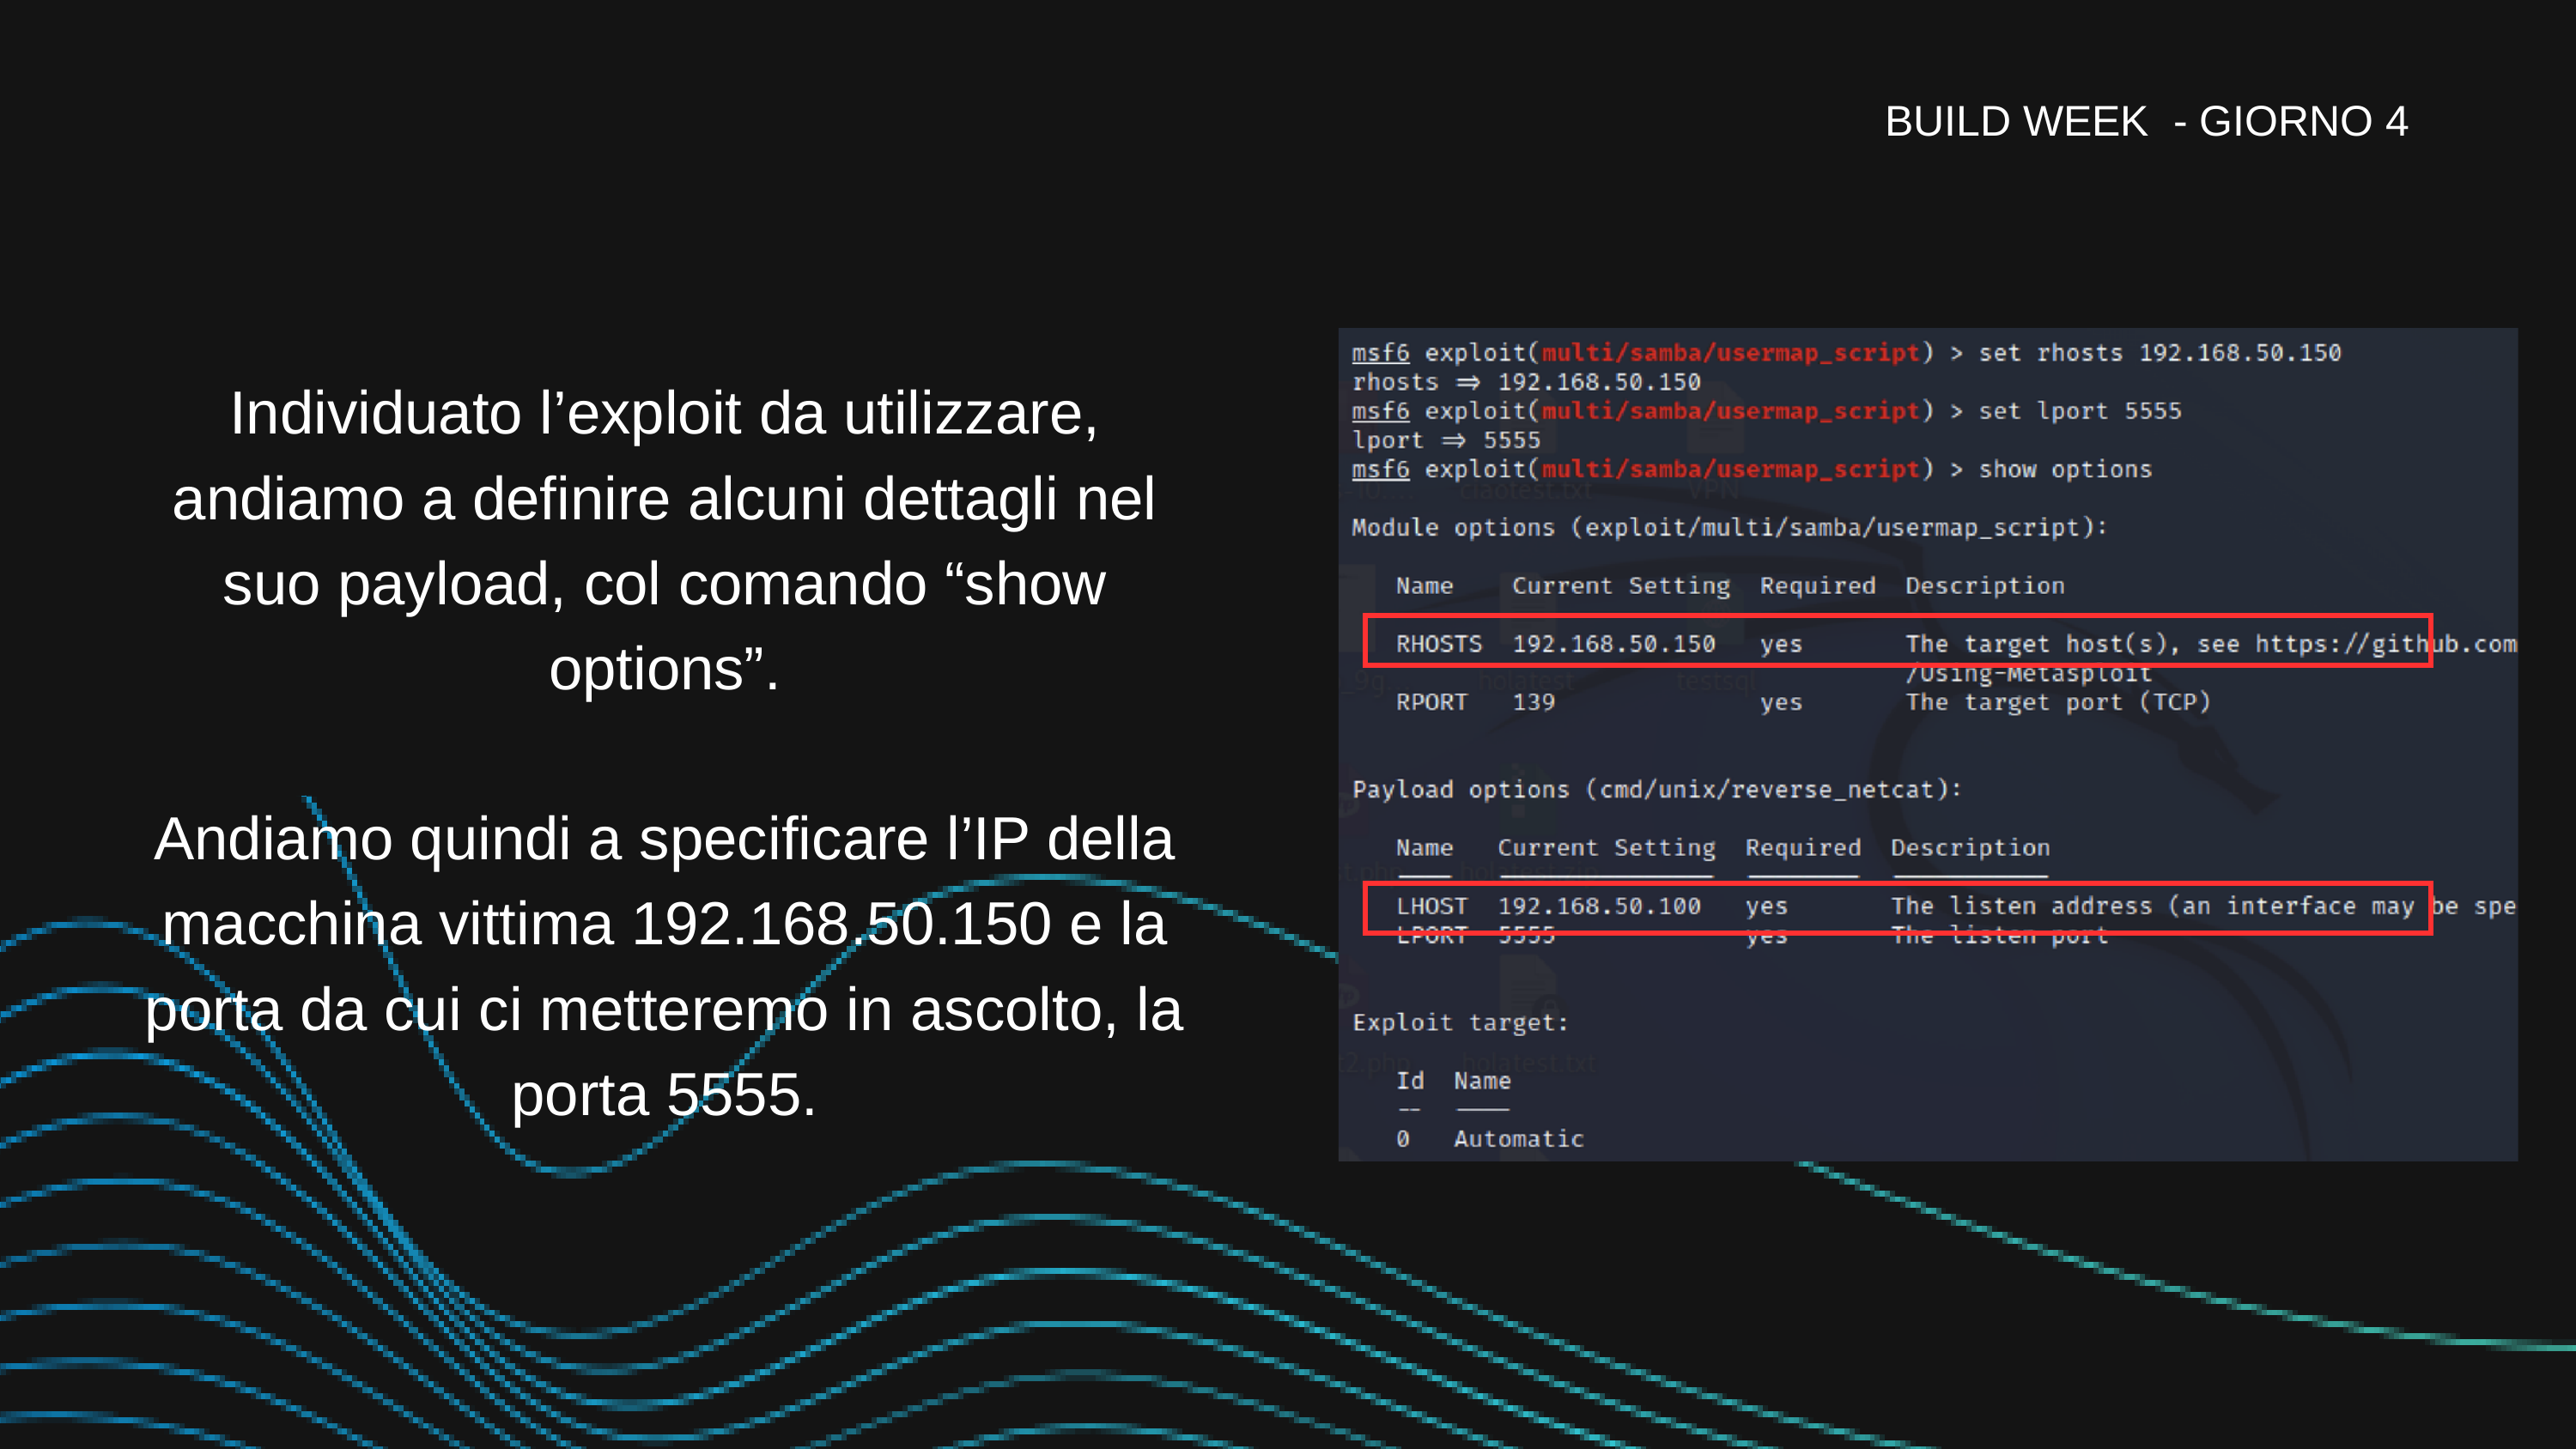

BUILD WEEK  - GIORNO 4

Individuato l’exploit da utilizzare, andiamo a definire alcuni dettagli nel suo payload, col comando “show options”.

Andiamo quindi a specificare l’IP della macchina vittima 192.168.50.150 e la porta da cui ci metteremo in ascolto, la porta 5555.